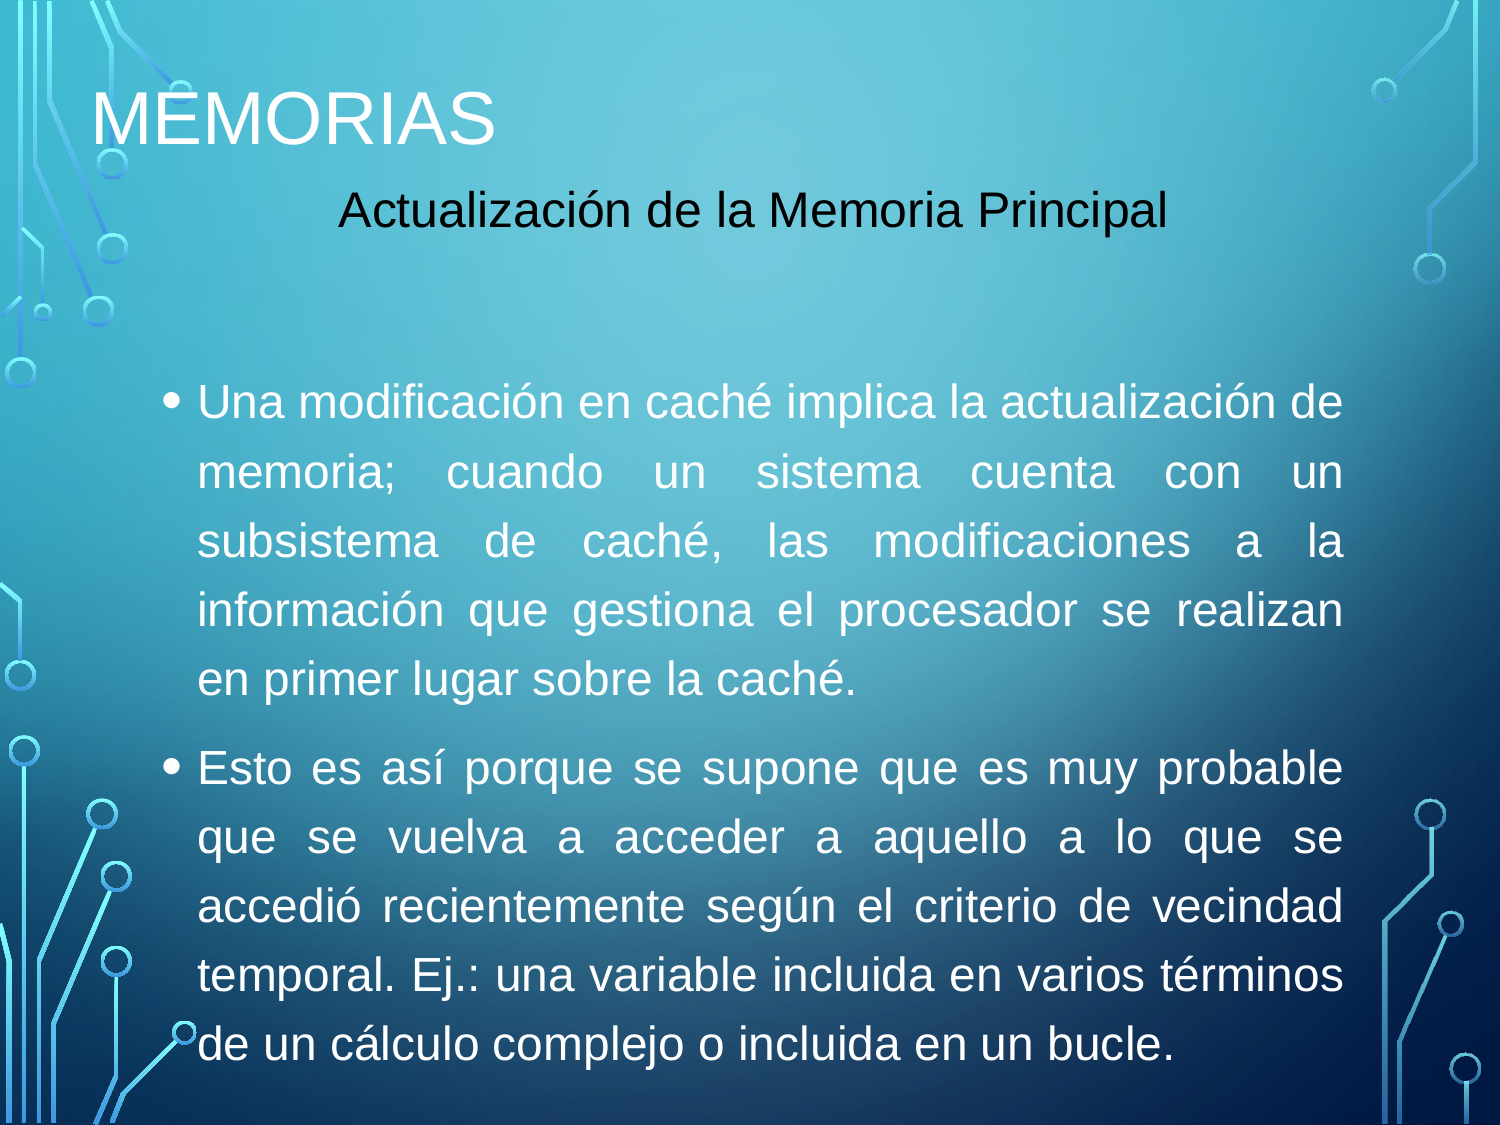

# Memorias
Actualización de la Memoria Principal
Una modificación en caché implica la actualización de memoria; cuando un sistema cuenta con un subsistema de caché, las modificaciones a la información que gestiona el procesador se realizan en primer lugar sobre la caché.
Esto es así porque se supone que es muy probable que se vuelva a acceder a aquello a lo que se accedió recientemente según el criterio de vecindad temporal. Ej.: una variable incluida en varios términos de un cálculo complejo o incluida en un bucle.